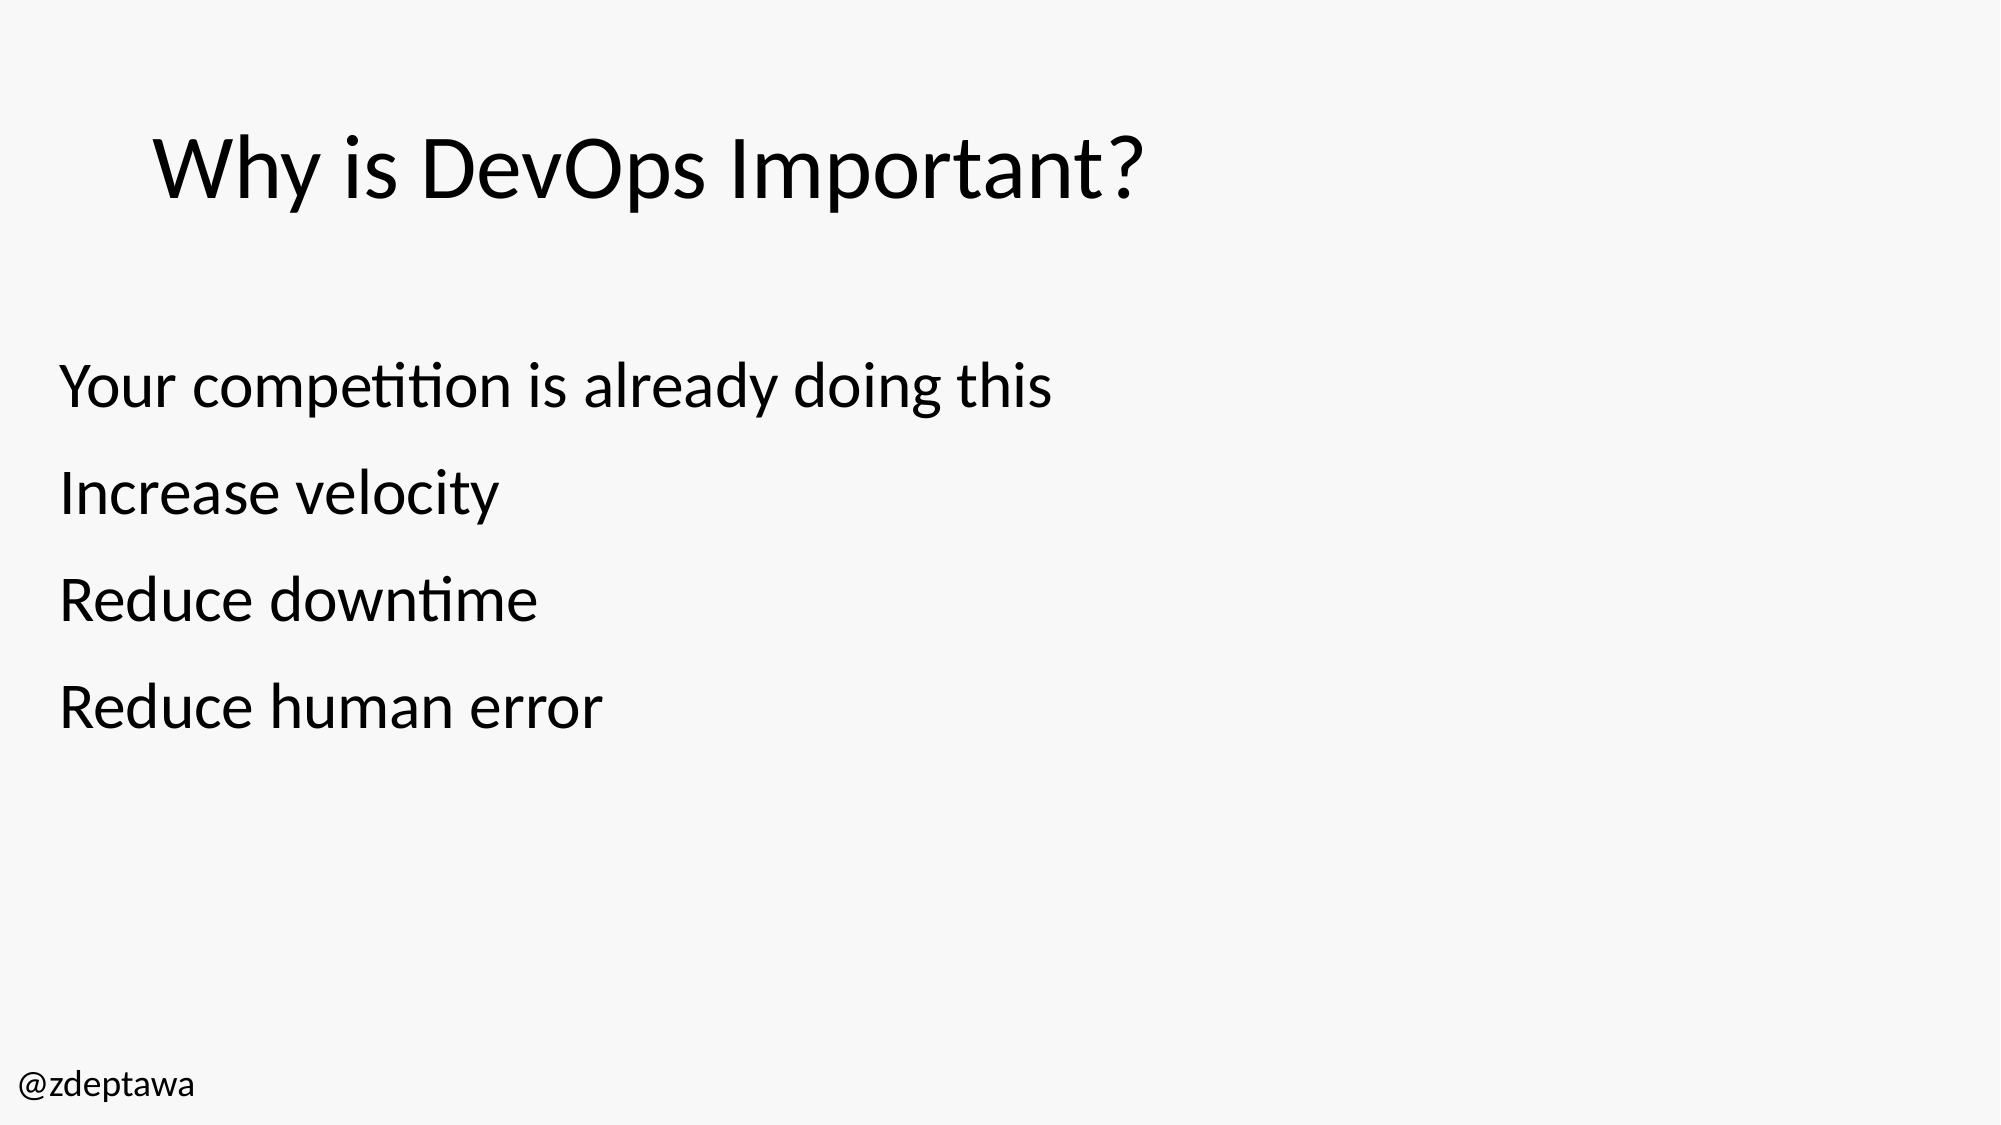

# Why is DevOps Important?

Your competition is already doing this
Increase velocity
Reduce downtime
Reduce human error
@zdeptawa